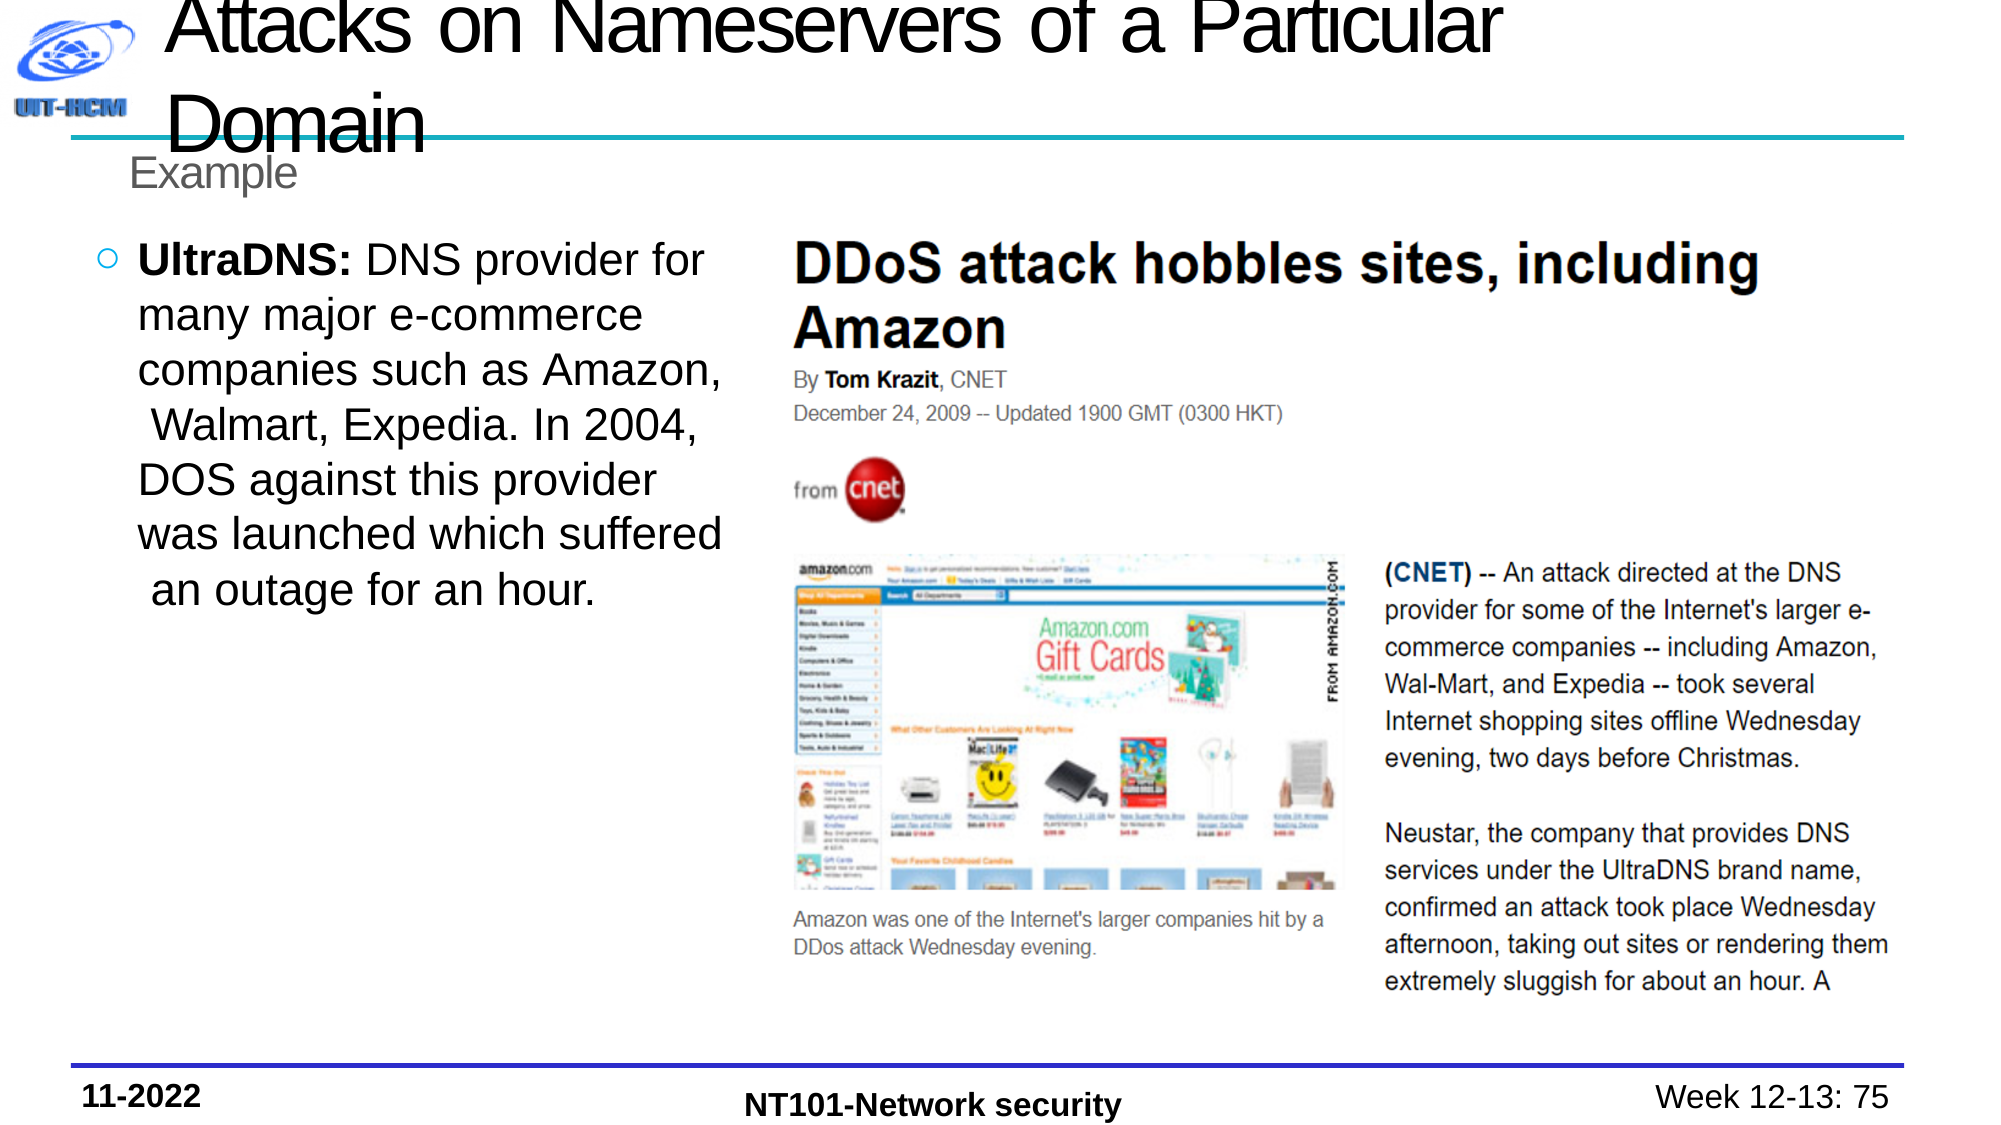

# Attacks on Nameservers of a Particular Domain
Example
UltraDNS: DNS provider for  many major e-commerce  companies such as Amazon,  Walmart, Expedia. In 2004,  DOS against this provider  was launched which suffered  an outage for an hour.